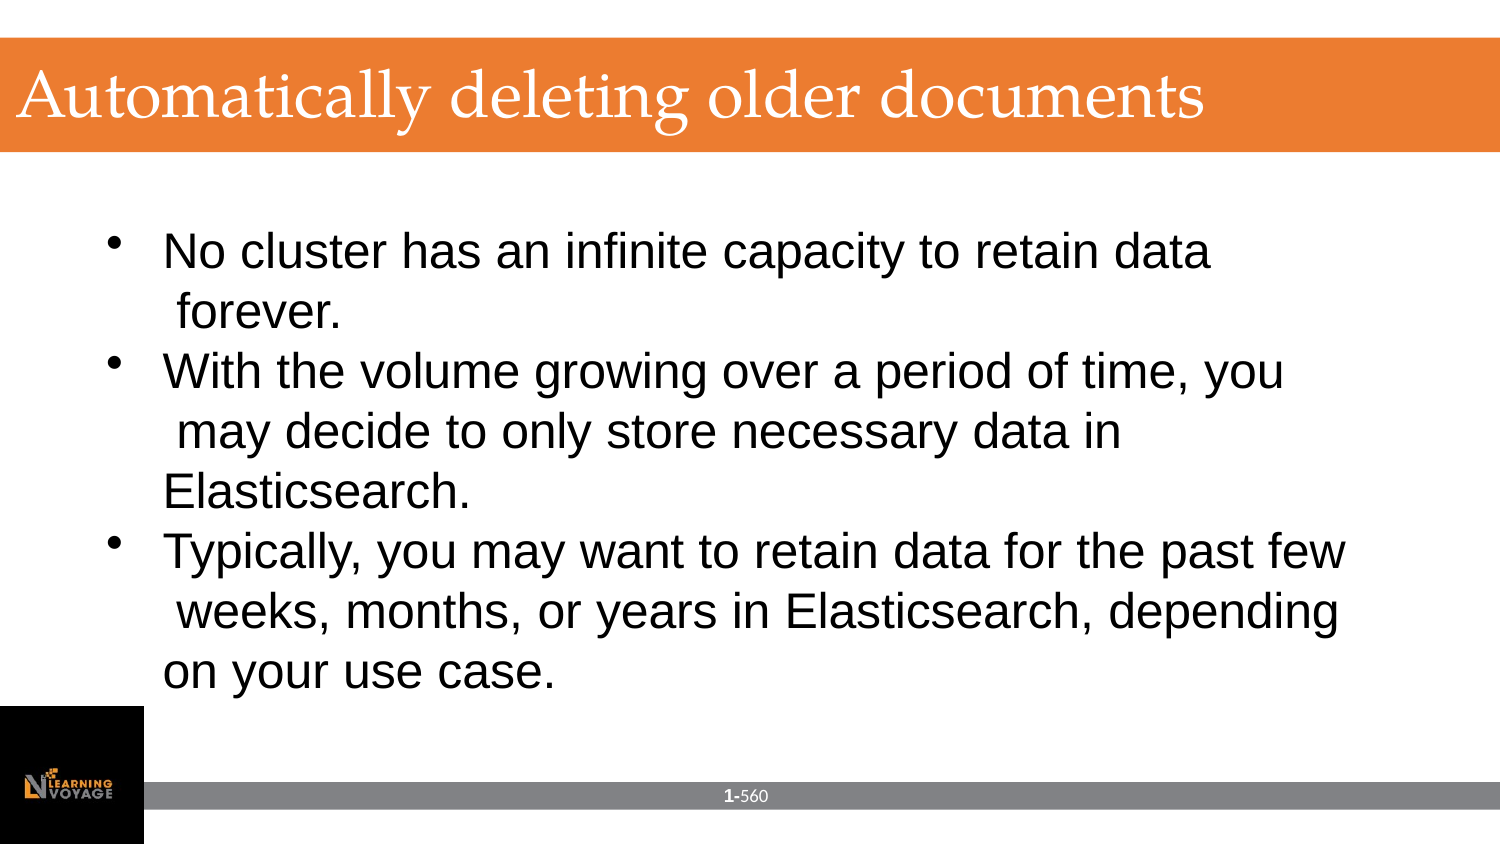

# Automatically deleting older documents
No cluster has an infinite capacity to retain data  forever.
With the volume growing over a period of time, you  may decide to only store necessary data in  Elasticsearch.
Typically, you may want to retain data for the past few  weeks, months, or years in Elasticsearch, depending  on your use case.
1-560